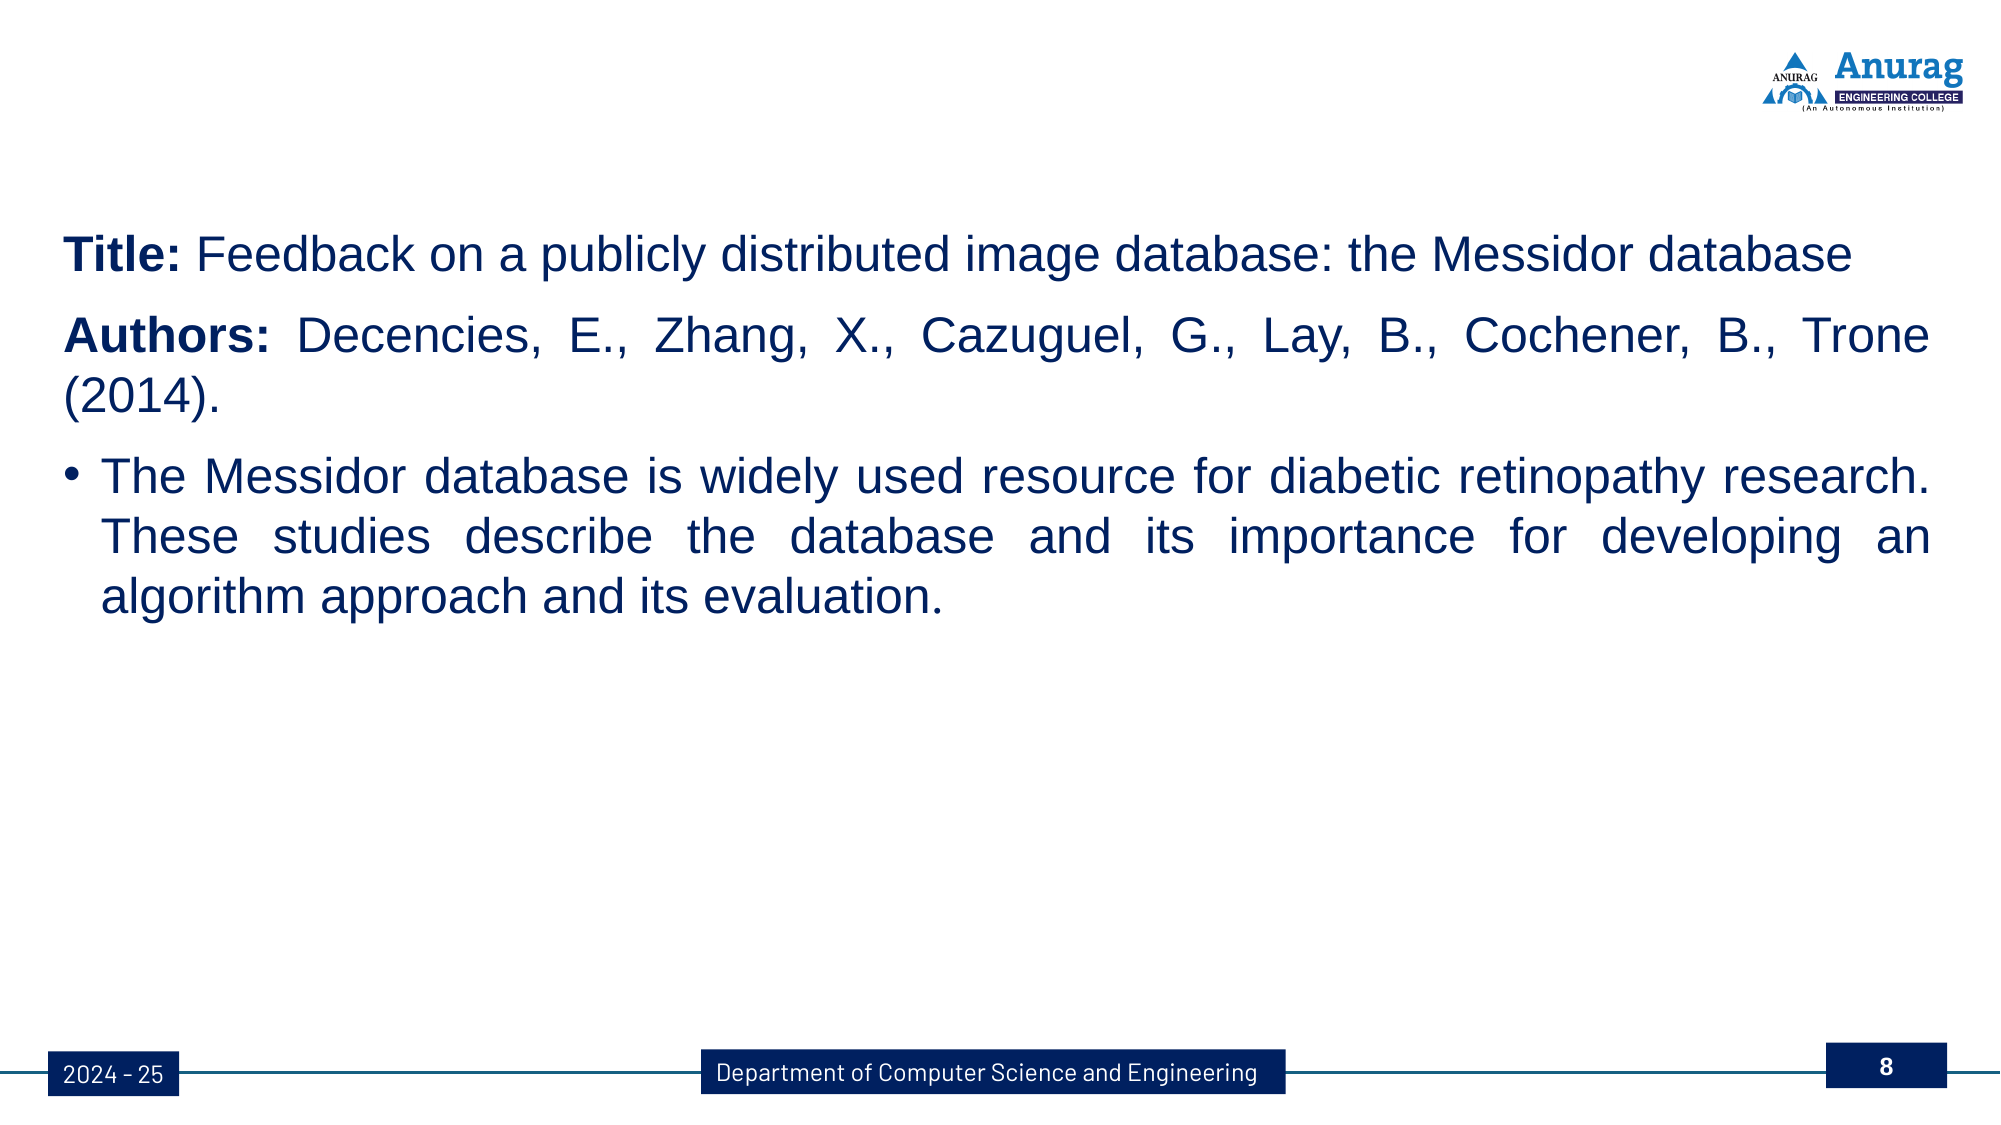

#
Title: Feedback on a publicly distributed image database: the Messidor database
Authors: Decencies, E., Zhang, X., Cazuguel, G., Lay, B., Cochener, B., Trone (2014).
The Messidor database is widely used resource for diabetic retinopathy research. These studies describe the database and its importance for developing an algorithm approach and its evaluation.

8